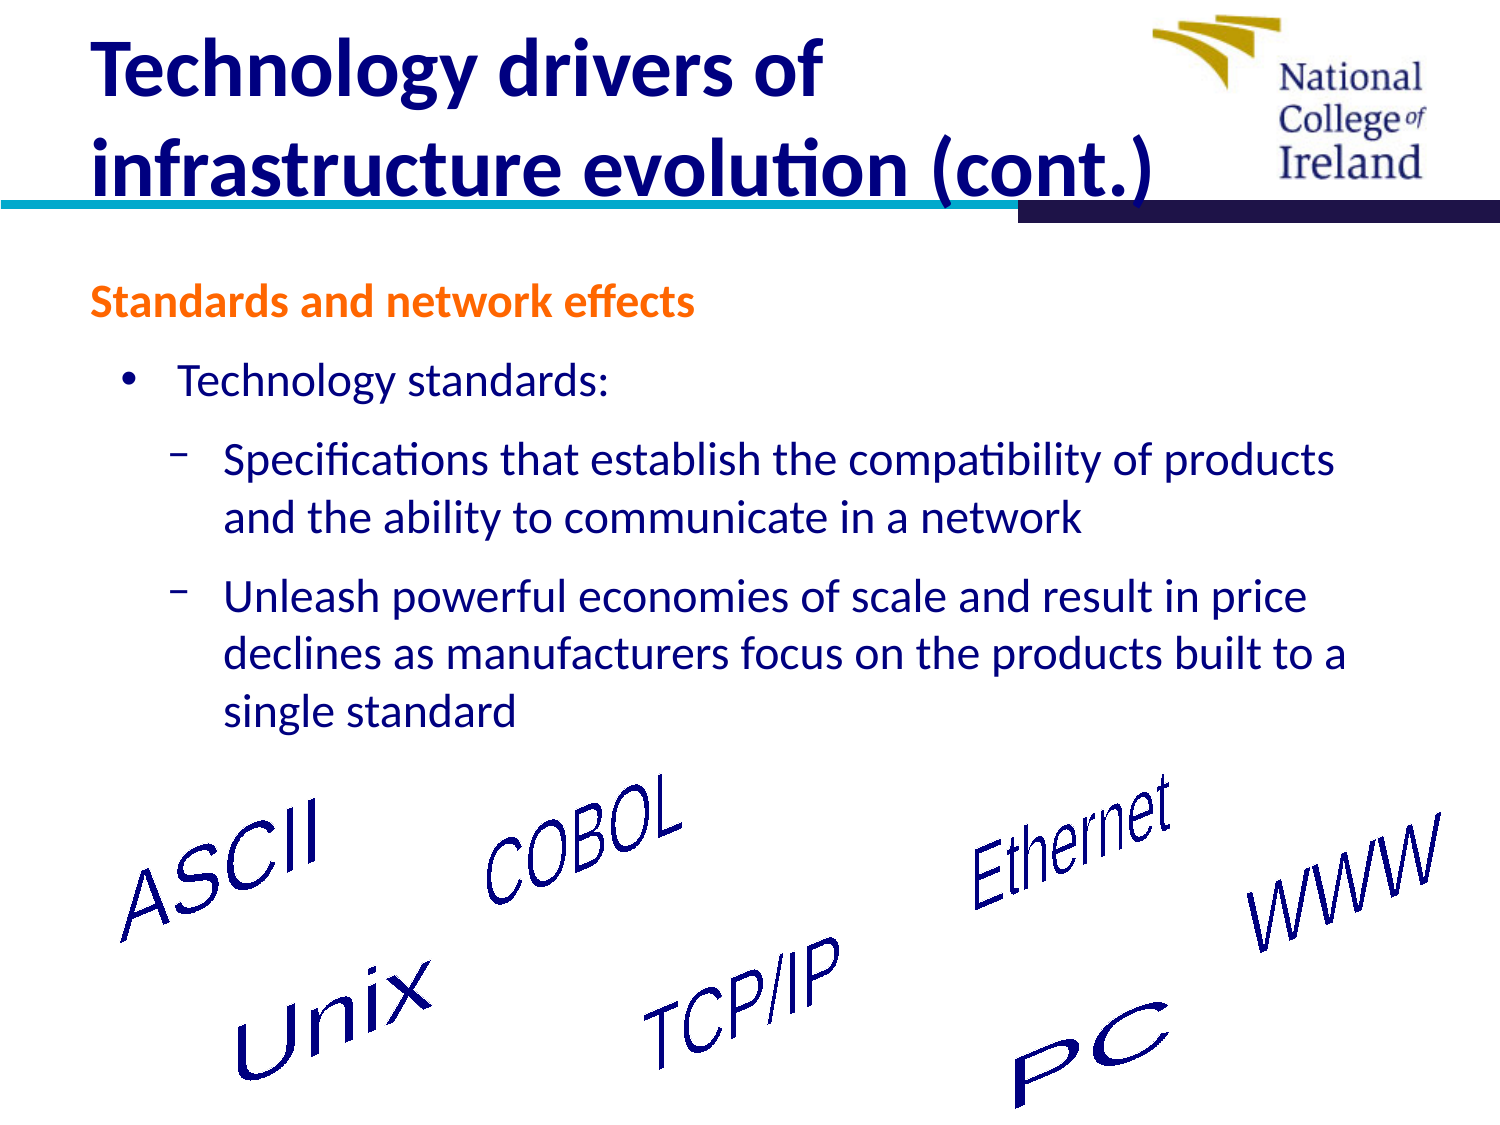

# Technology drivers of infrastructure evolution (cont.)
Standards and network effects
Technology standards:
Specifications that establish the compatibility of products and the ability to communicate in a network
Unleash powerful economies of scale and result in price declines as manufacturers focus on the products built to a single standard

COBOL
Ethernet
ASCII
WWW
TCP/IP
Unix
PC